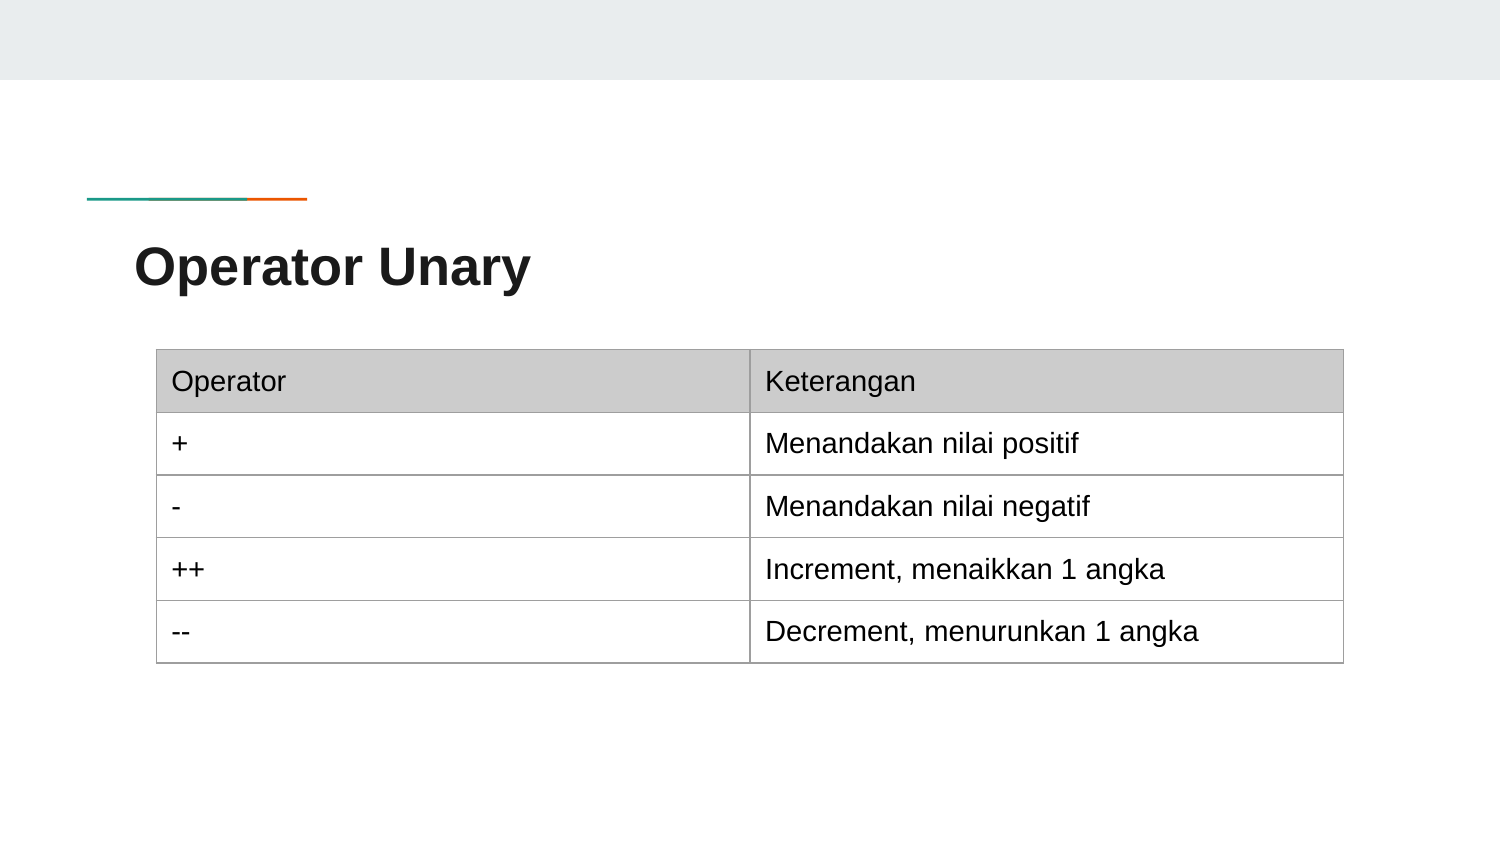

# Operator Unary
| Operator | Keterangan |
| --- | --- |
| + | Menandakan nilai positif |
| - | Menandakan nilai negatif |
| ++ | Increment, menaikkan 1 angka |
| -- | Decrement, menurunkan 1 angka |